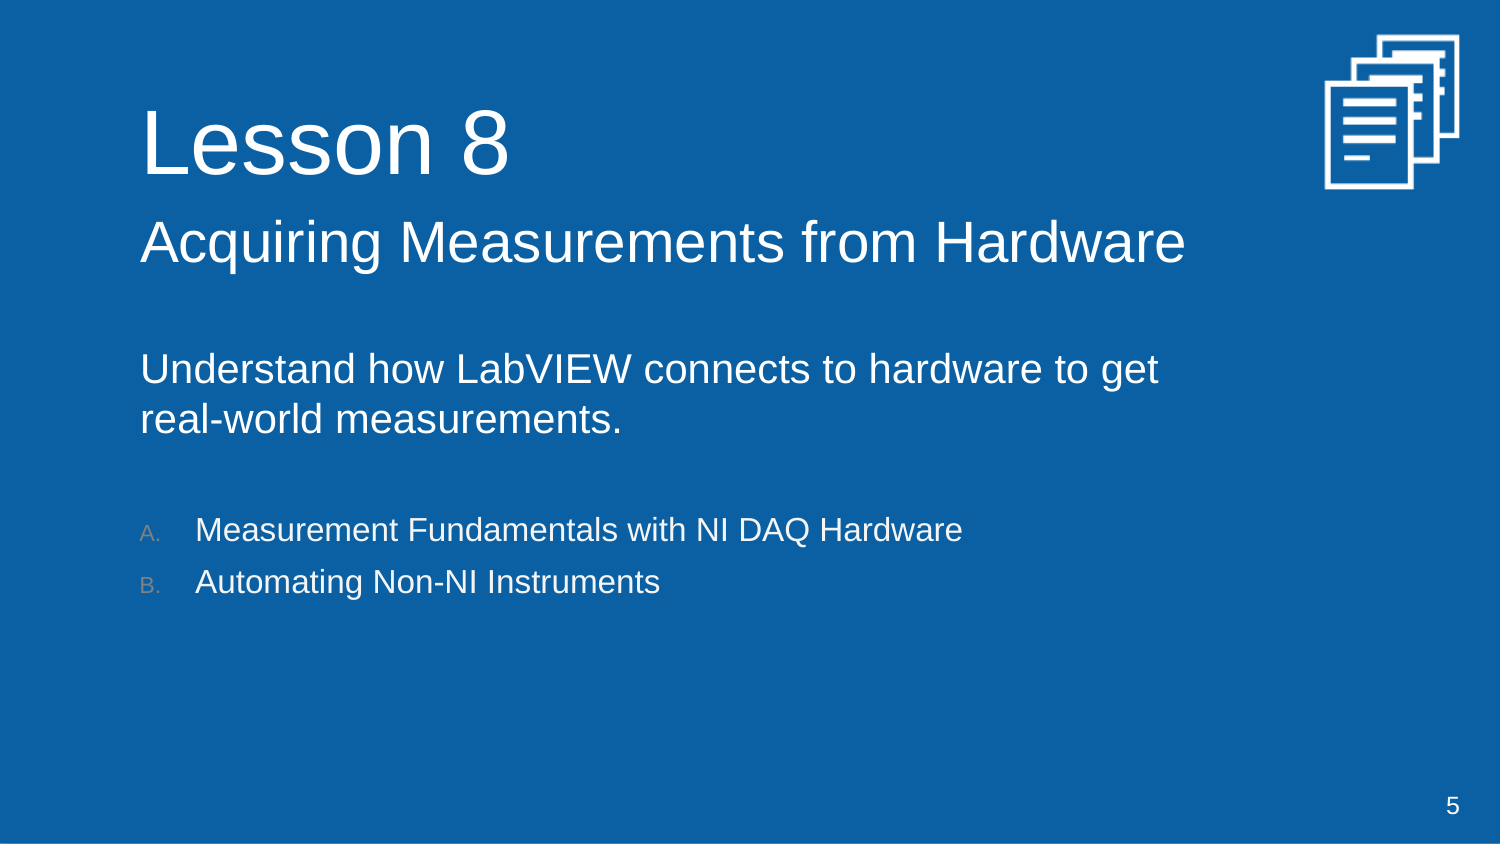

Lesson 8
Acquiring Measurements from Hardware

Understand how LabVIEW connects to hardware to get real-world measurements.
Measurement Fundamentals with NI DAQ Hardware
Automating Non-NI Instruments

5